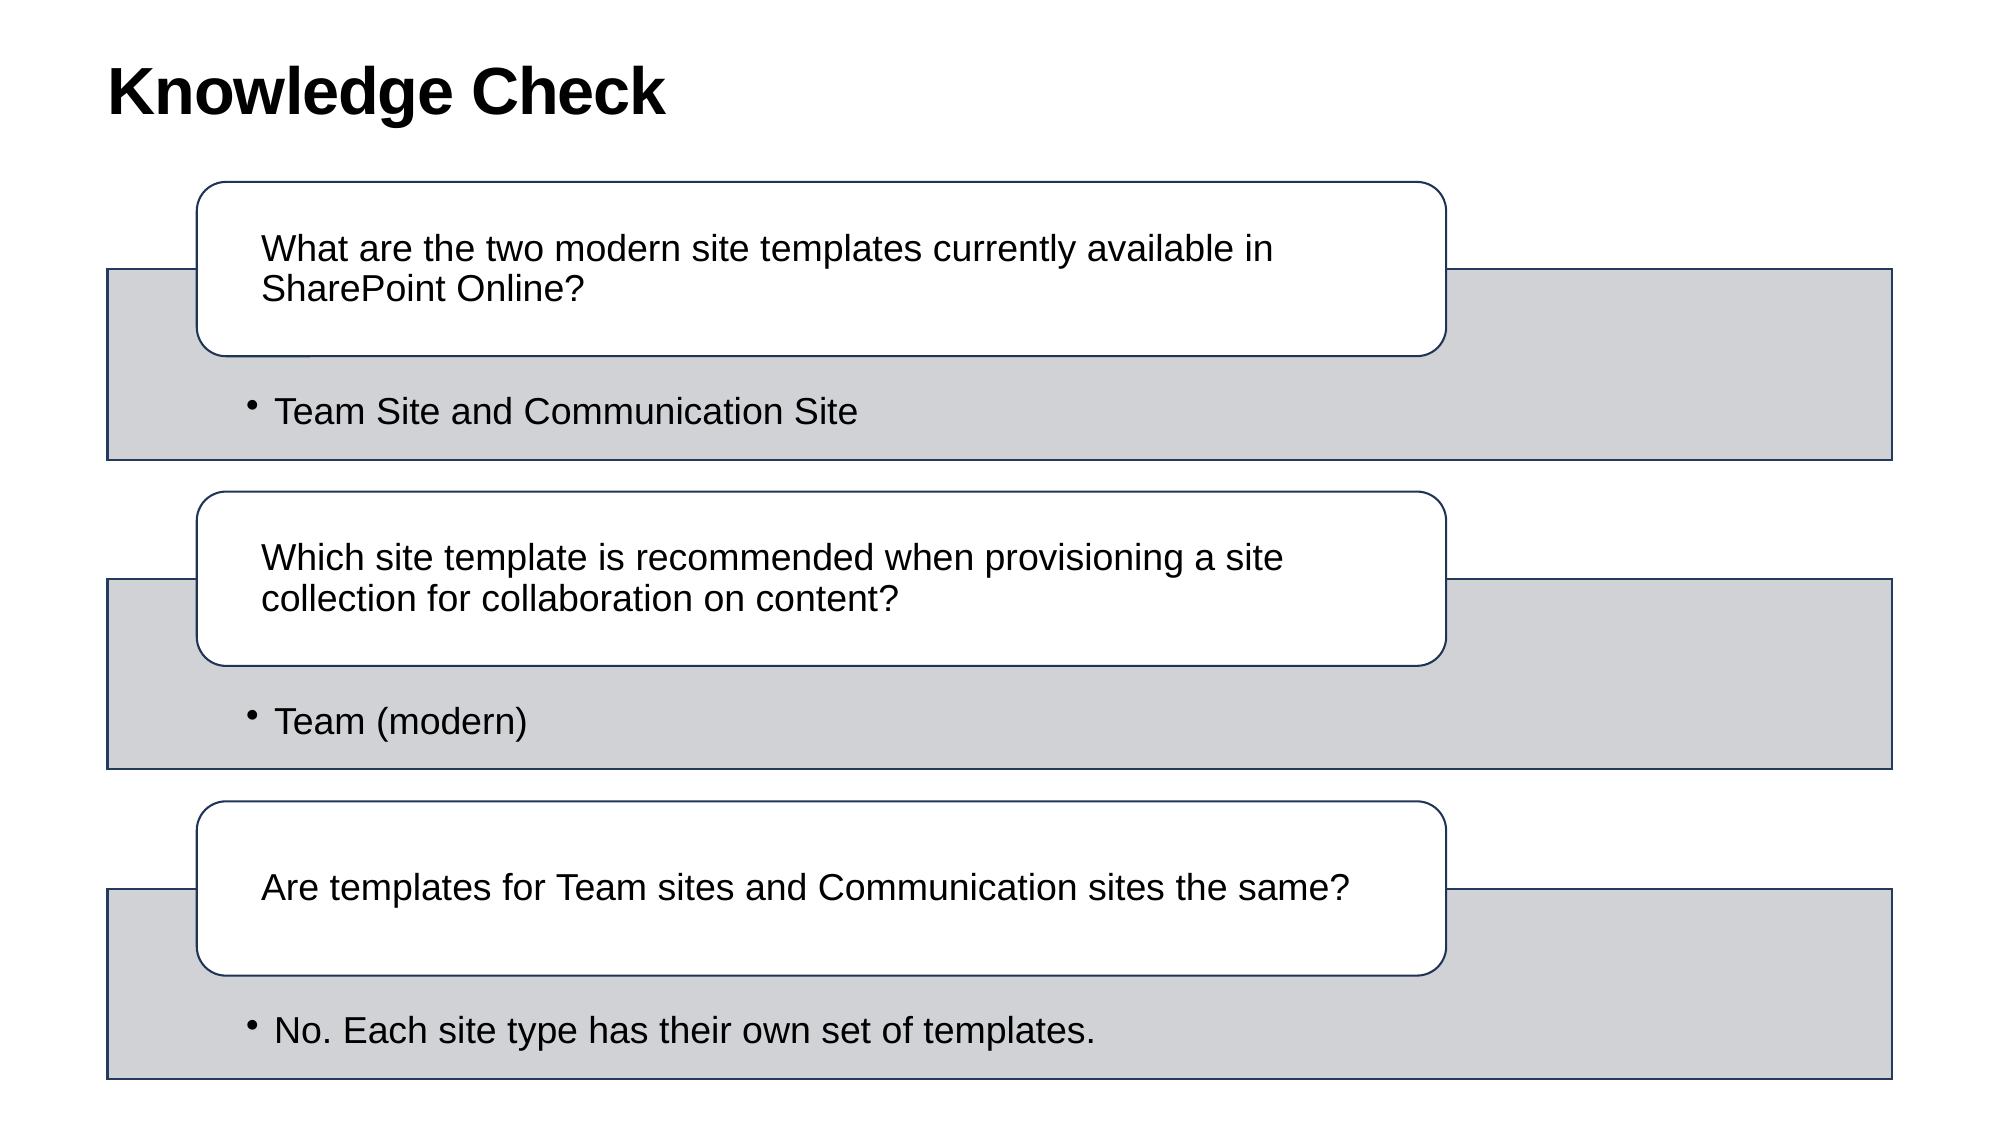

# Knowledge Check
Team Site and Communication Site
What are the two modern site templates currently available in SharePoint Online?
Team (modern)
Which site template is recommended when provisioning a site collection for collaboration on content?
No. Each site type has their own set of templates.
Are templates for Team sites and Communication sites the same?